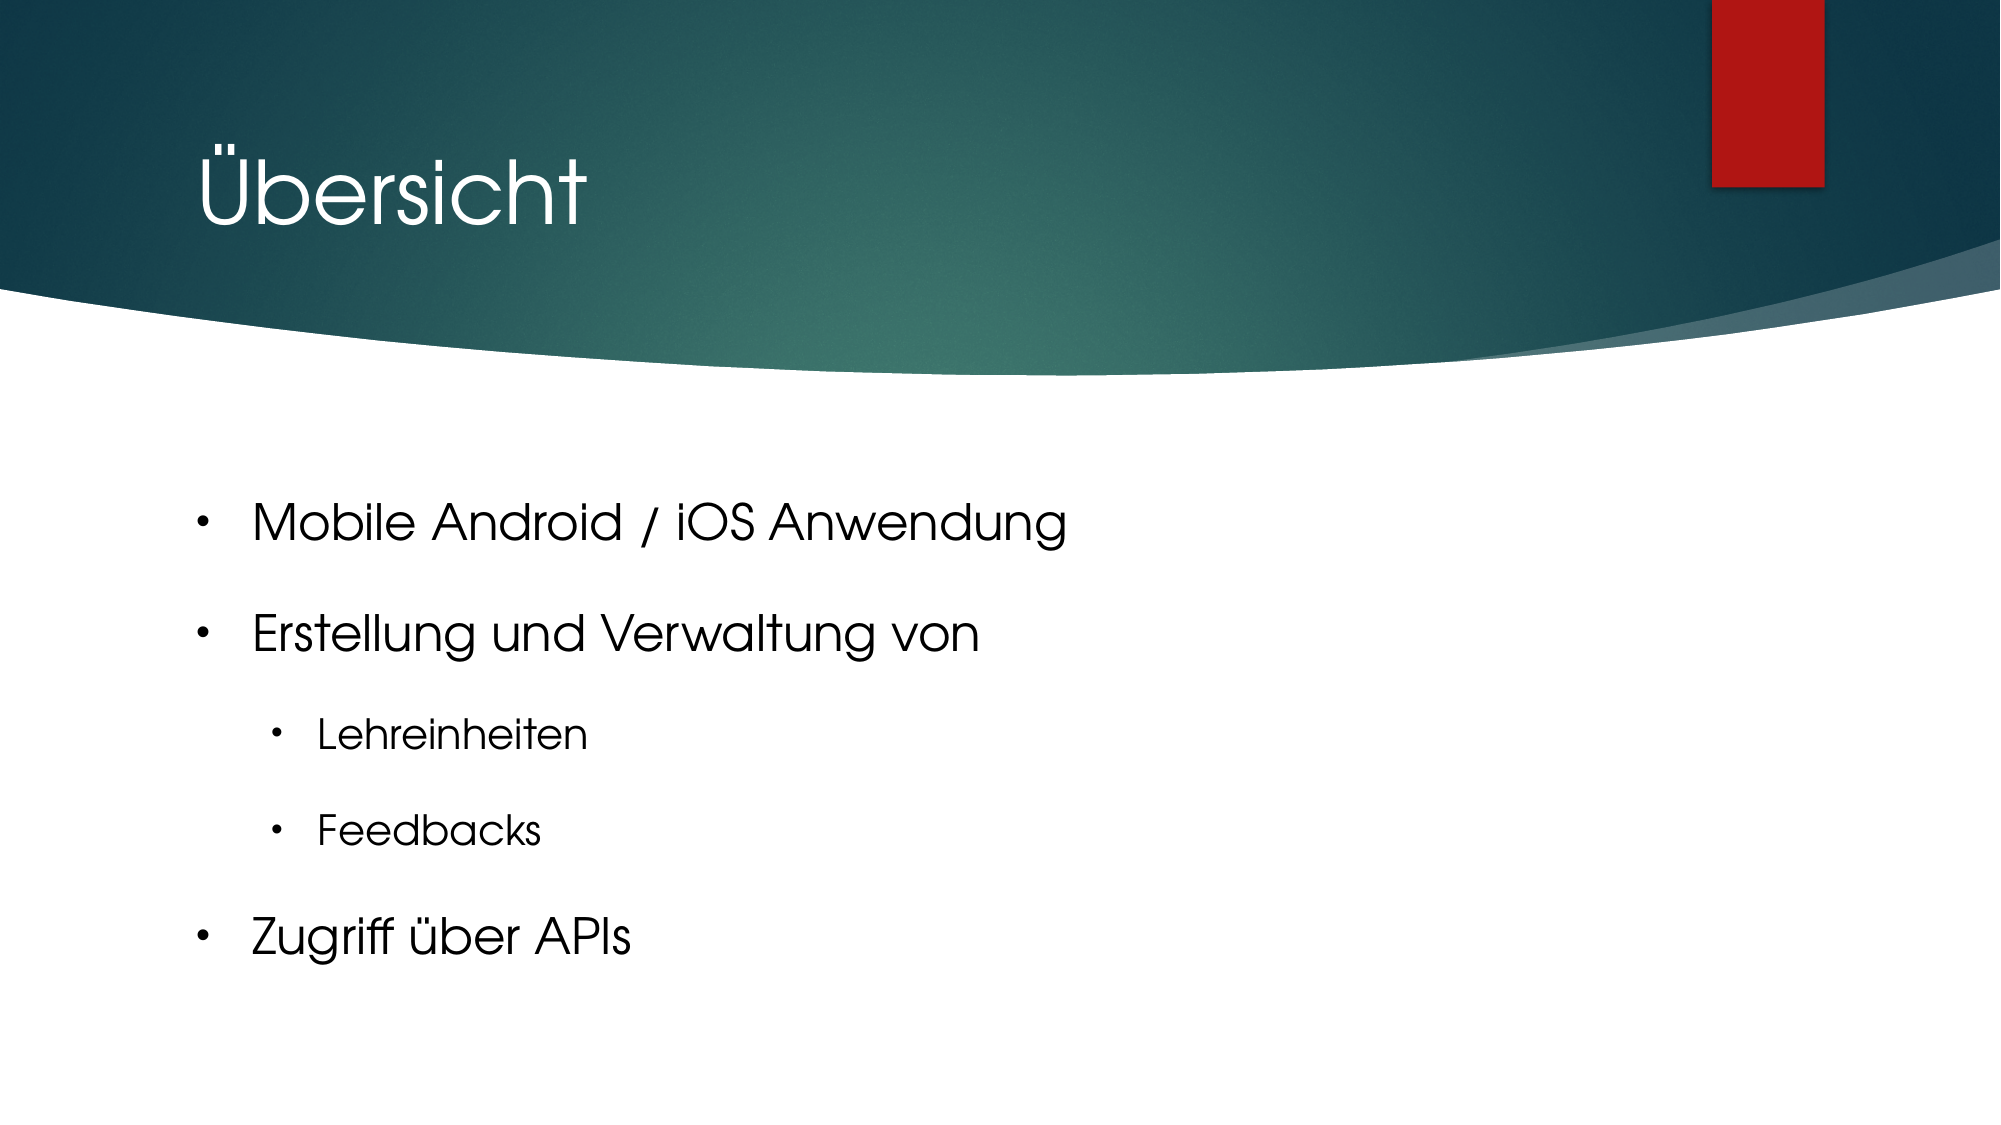

# Übersicht

Mobile Android / iOS Anwendung
Erstellung und Verwaltung von
Lehreinheiten
Feedbacks
Zugriff über APIs